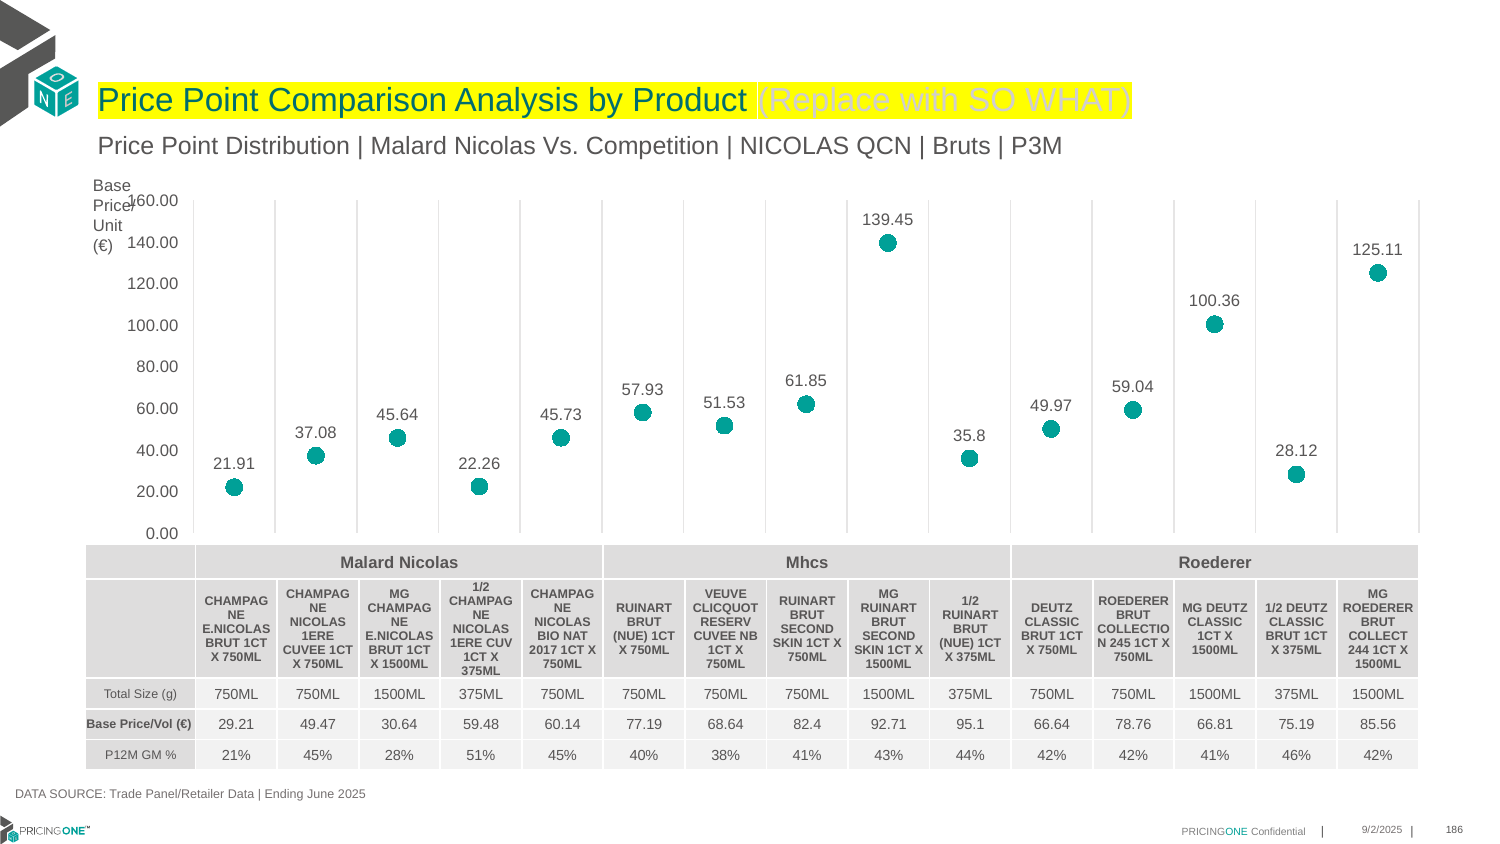

# Price Point Comparison Analysis by Product (Replace with SO WHAT)
Price Point Distribution | Malard Nicolas Vs. Competition | NICOLAS QCN | Bruts | P3M
Base Price/Unit (€)

### Chart

| Category | Base Price/Unit |
|---|---|
| CHAMPAGNE E.NICOLAS BRUT 1CT X 750ML | 21.91 |
| CHAMPAGNE NICOLAS 1ERE CUVEE 1CT X 750ML | 37.08 |
| MG CHAMPAGNE E.NICOLAS BRUT 1CT X 1500ML | 45.64 |
| 1/2 CHAMPAGNE NICOLAS 1ERE CUV 1CT X 375ML | 22.26 |
| CHAMPAGNE NICOLAS BIO NAT 2017 1CT X 750ML | 45.73 |
| RUINART BRUT (NUE) 1CT X 750ML | 57.93 |
| VEUVE CLICQUOT RESERV CUVEE NB 1CT X 750ML | 51.53 |
| RUINART BRUT SECOND SKIN 1CT X 750ML | 61.85 |
| MG RUINART BRUT SECOND SKIN 1CT X 1500ML | 139.45 |
| 1/2 RUINART BRUT (NUE) 1CT X 375ML | 35.8 |
| DEUTZ CLASSIC BRUT 1CT X 750ML | 49.97 |
| ROEDERER BRUT COLLECTION 245 1CT X 750ML | 59.04 |
| MG DEUTZ CLASSIC 1CT X 1500ML | 100.36 |
| 1/2 DEUTZ CLASSIC BRUT 1CT X 375ML | 28.12 |
| MG ROEDERER BRUT COLLECT 244 1CT X 1500ML | 125.11 |
|  | Malard Nicolas | Malard Nicolas | Malard Nicolas | Malard Nicolas | Malard Nicolas | Mhcs | Mhcs | Mhcs | Mhcs | Mhcs | Roederer | Roederer | Roederer | Roederer | Roederer |
| --- | --- | --- | --- | --- | --- | --- | --- | --- | --- | --- | --- | --- | --- | --- | --- |
|  | CHAMPAGNE E.NICOLAS BRUT 1CT X 750ML | CHAMPAGNE NICOLAS 1ERE CUVEE 1CT X 750ML | MG CHAMPAGNE E.NICOLAS BRUT 1CT X 1500ML | 1/2 CHAMPAGNE NICOLAS 1ERE CUV 1CT X 375ML | CHAMPAGNE NICOLAS BIO NAT 2017 1CT X 750ML | RUINART BRUT (NUE) 1CT X 750ML | VEUVE CLICQUOT RESERV CUVEE NB 1CT X 750ML | RUINART BRUT SECOND SKIN 1CT X 750ML | MG RUINART BRUT SECOND SKIN 1CT X 1500ML | 1/2 RUINART BRUT (NUE) 1CT X 375ML | DEUTZ CLASSIC BRUT 1CT X 750ML | ROEDERER BRUT COLLECTION 245 1CT X 750ML | MG DEUTZ CLASSIC 1CT X 1500ML | 1/2 DEUTZ CLASSIC BRUT 1CT X 375ML | MG ROEDERER BRUT COLLECT 244 1CT X 1500ML |
| Total Size (g) | 750ML | 750ML | 1500ML | 375ML | 750ML | 750ML | 750ML | 750ML | 1500ML | 375ML | 750ML | 750ML | 1500ML | 375ML | 1500ML |
| Base Price/Vol (€) | 29.21 | 49.47 | 30.64 | 59.48 | 60.14 | 77.19 | 68.64 | 82.4 | 92.71 | 95.1 | 66.64 | 78.76 | 66.81 | 75.19 | 85.56 |
| P12M GM % | 21% | 45% | 28% | 51% | 45% | 40% | 38% | 41% | 43% | 44% | 42% | 42% | 41% | 46% | 42% |
DATA SOURCE: Trade Panel/Retailer Data | Ending June 2025

9/2/2025
186